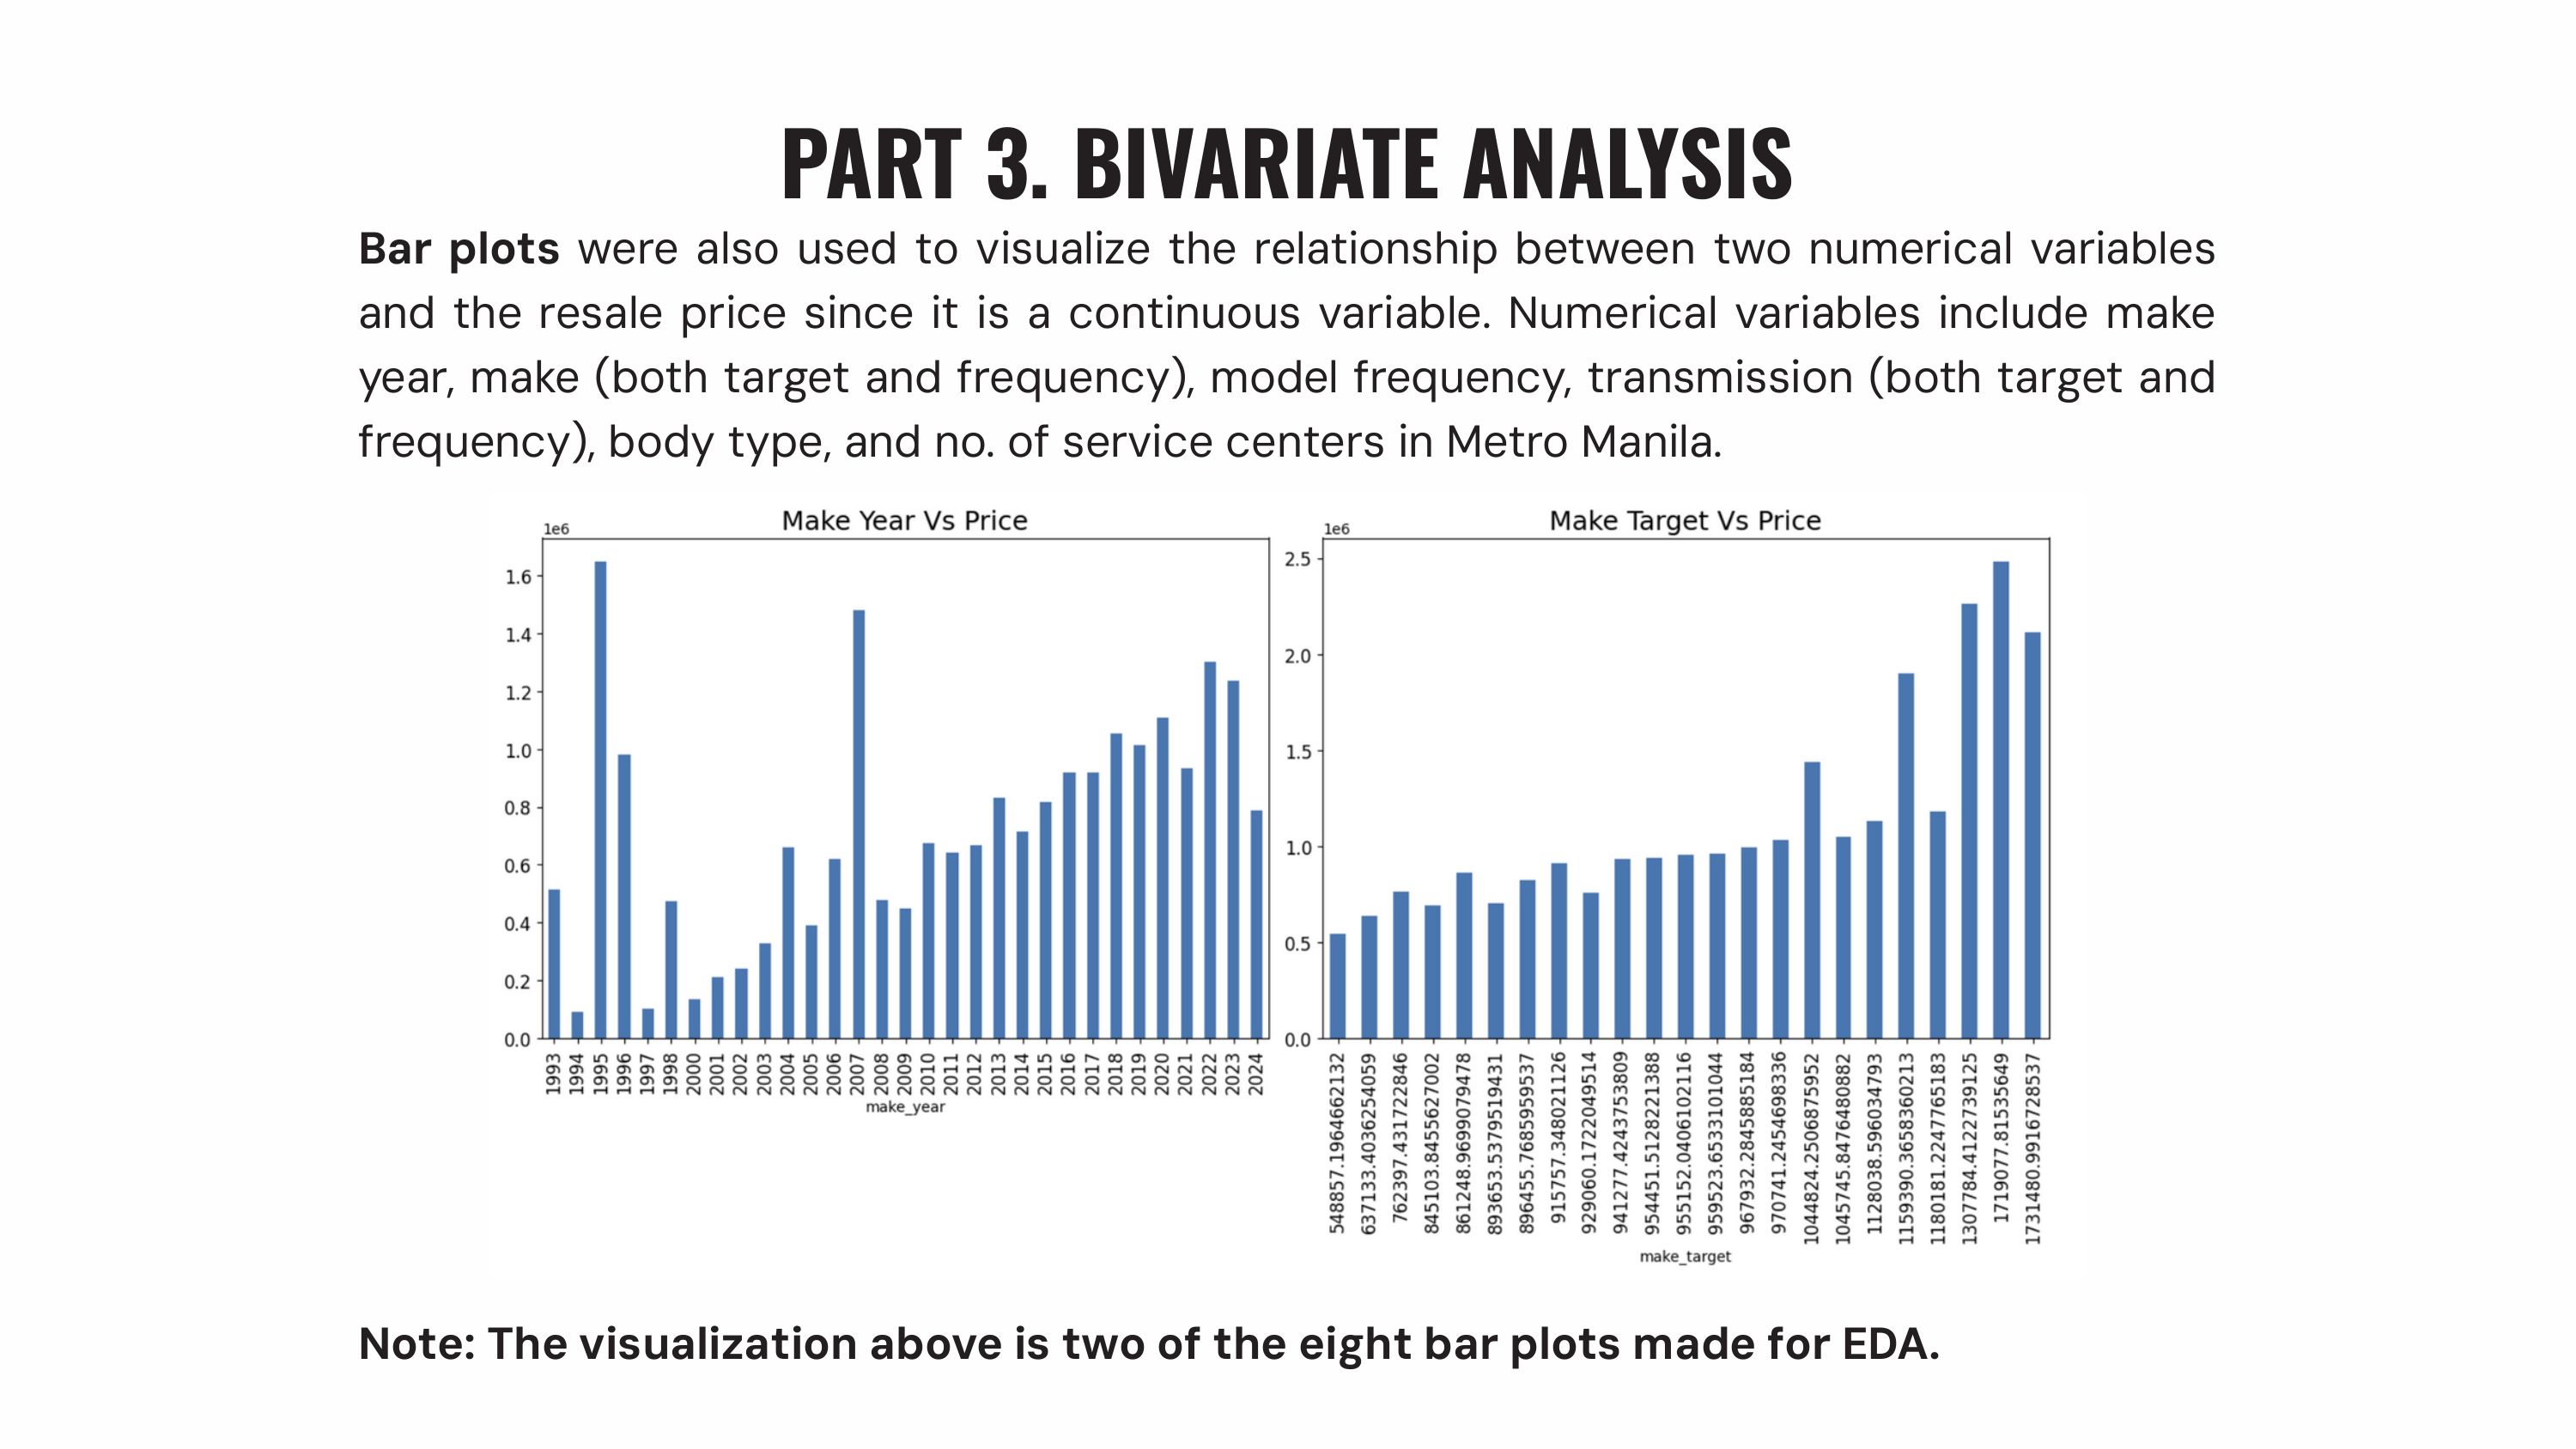

PART 3. BIVARIATE ANALYSIS

Bar plots were also used to visualize the relationship between two numerical variables and the resale price since it is a continuous variable. Numerical variables include make year, make (both target and frequency), model frequency, transmission (both target and frequency), body type, and no. of service centers in Metro Manila.

Note: The visualization above is two of the eight bar plots made for EDA.